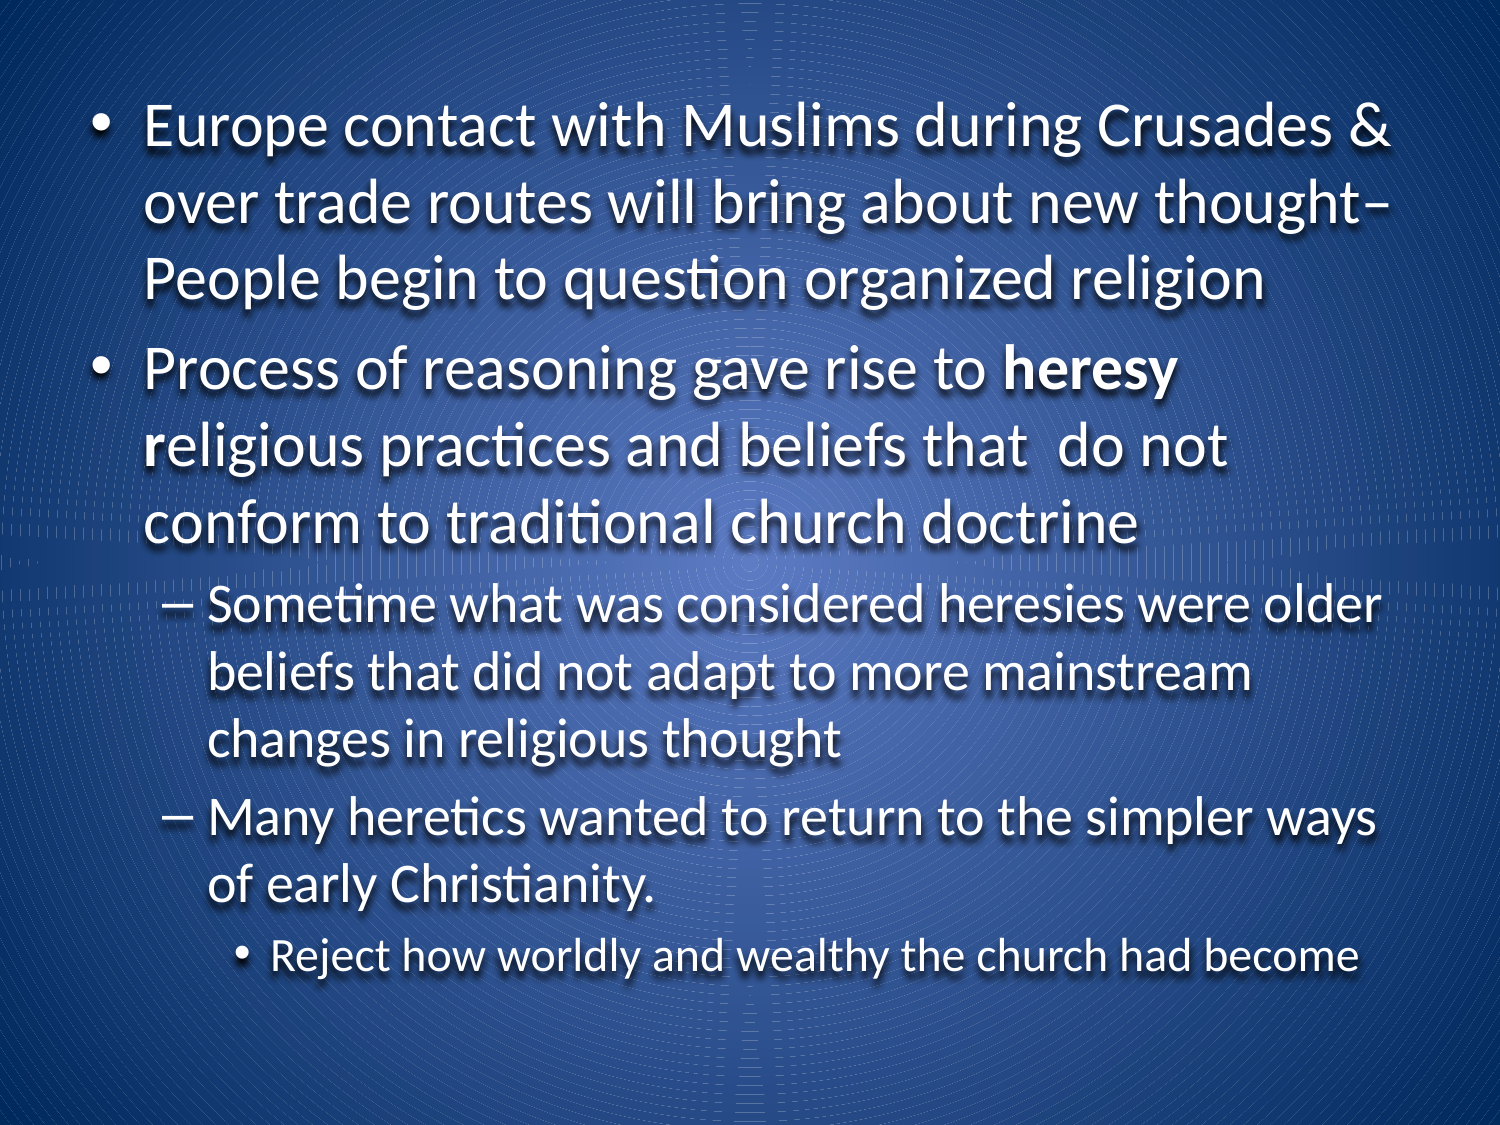

#
Europe contact with Muslims during Crusades & over trade routes will bring about new thought– People begin to question organized religion
Process of reasoning gave rise to heresy religious practices and beliefs that  do not conform to traditional church doctrine
Sometime what was considered heresies were older beliefs that did not adapt to more mainstream changes in religious thought
Many heretics wanted to return to the simpler ways of early Christianity.
Reject how worldly and wealthy the church had become